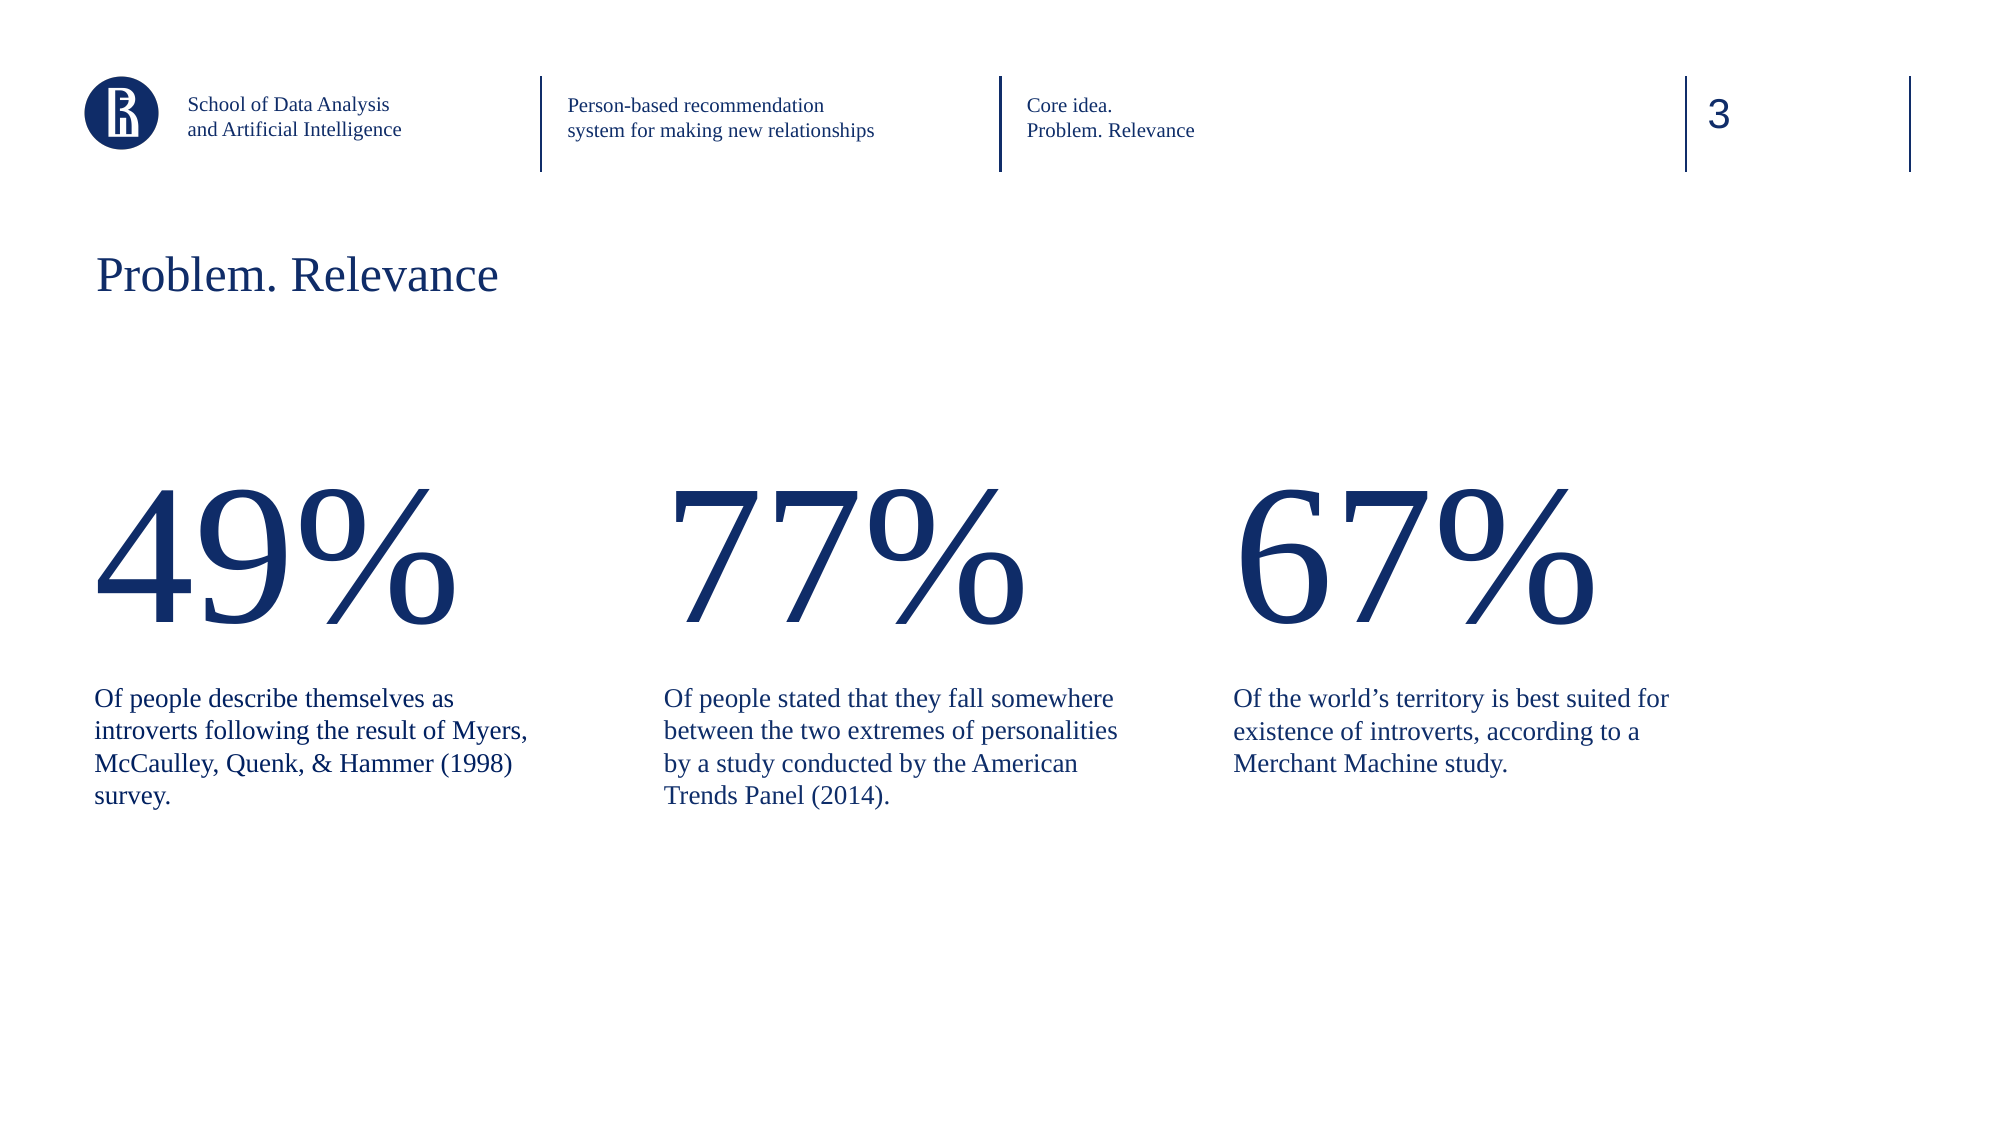

School of Data Analysis
and Artificial Intelligence
Person-based recommendation
system for making new relationships
Core idea.
Problem. Relevance
# Problem. Relevance
49%
77%
67%
Of people describe themselves as introverts following the result of Myers, McCaulley, Quenk, & Hammer (1998) survey.

Of people stated that they fall somewhere between the two extremes of personalities by a study conducted by the American Trends Panel (2014).
Of the world’s territory is best suited for existence of introverts, according to a Merchant Machine study.